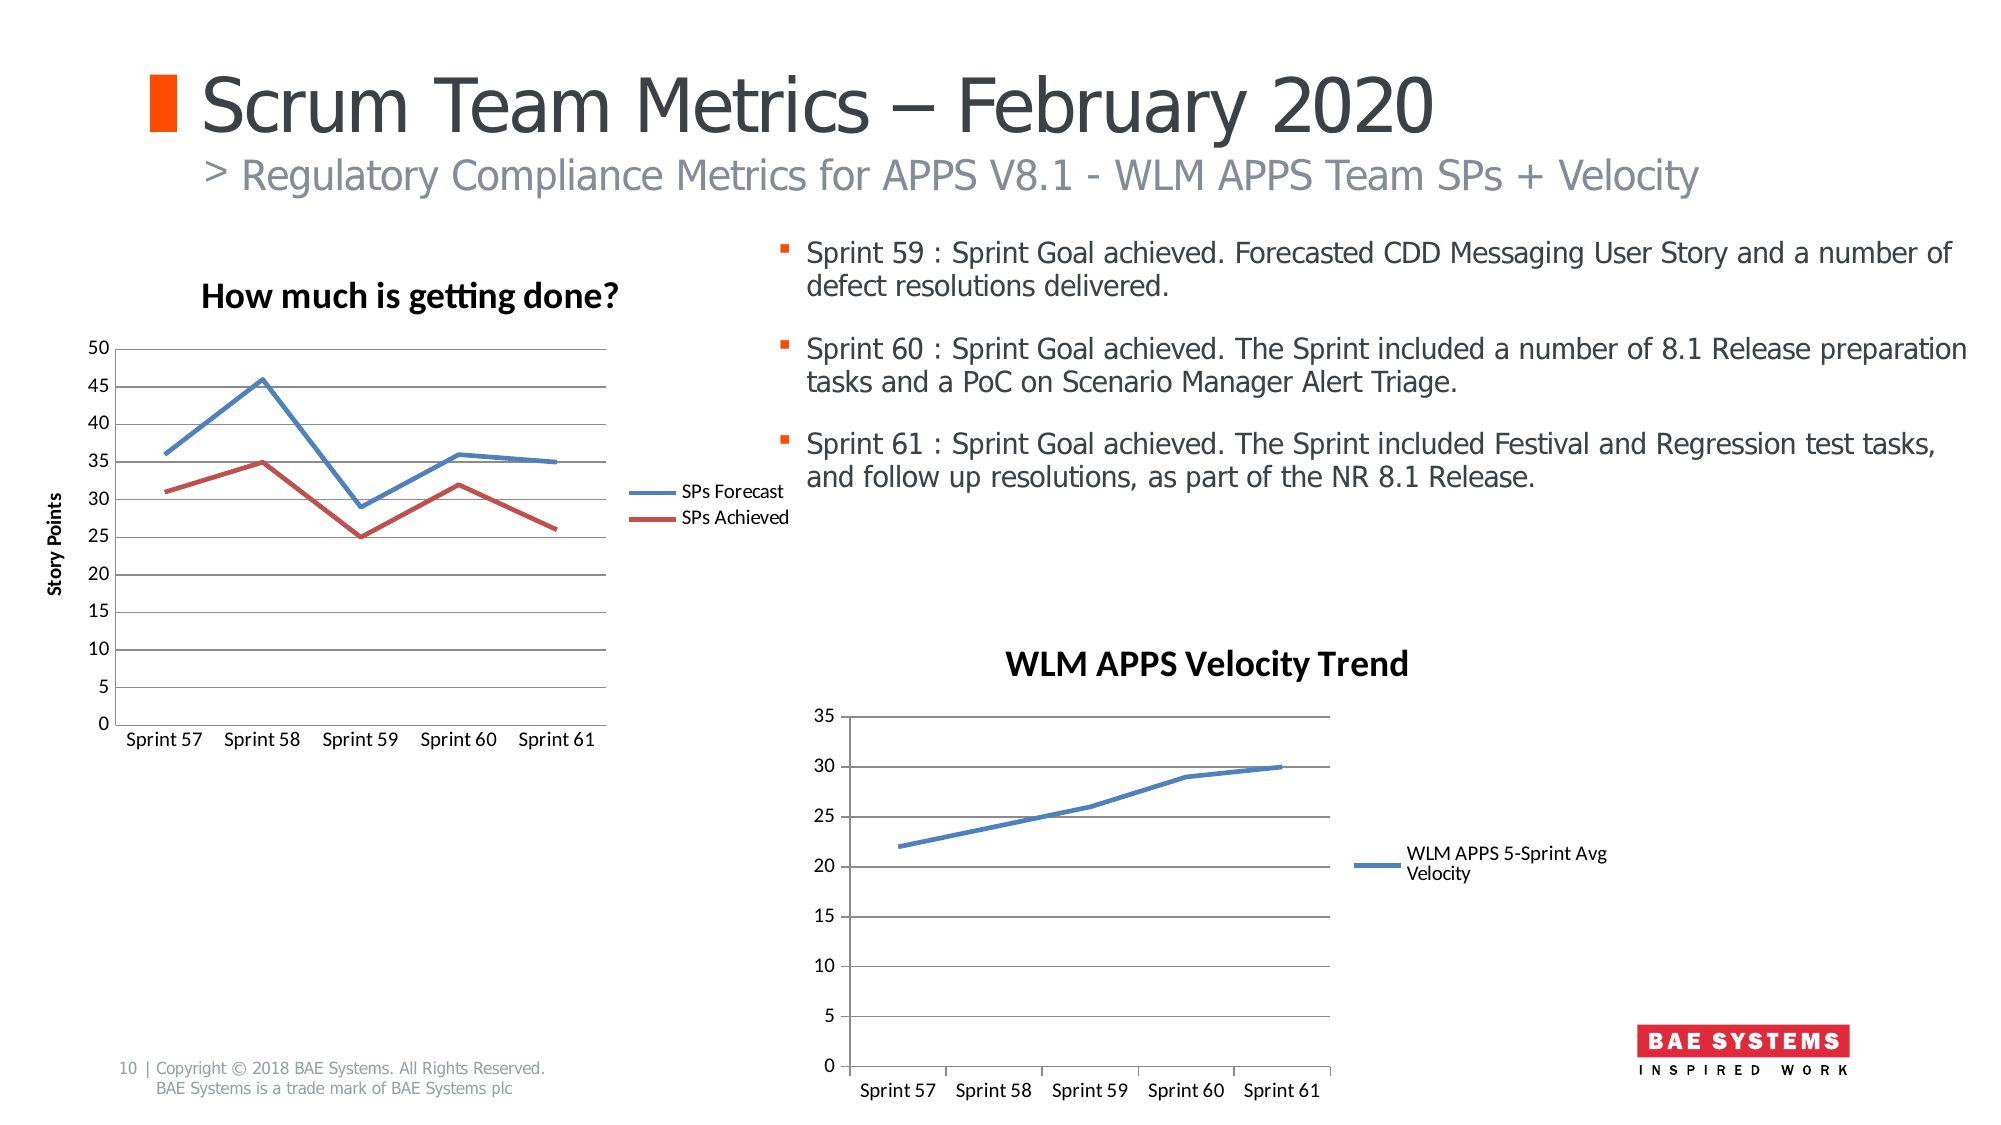

# Scrum Team Metrics – February 2020
Regulatory Compliance Metrics for APPS V8.1 - WLM APPS Team SPs + Velocity
Sprint 59 : Sprint Goal achieved. Forecasted CDD Messaging User Story and a number of defect resolutions delivered.
Sprint 60 : Sprint Goal achieved. The Sprint included a number of 8.1 Release preparation tasks and a PoC on Scenario Manager Alert Triage.
Sprint 61 : Sprint Goal achieved. The Sprint included Festival and Regression test tasks, and follow up resolutions, as part of the NR 8.1 Release.

### Chart: How much is getting done?

| Category | SPs Forecast | SPs Achieved |
|---|---|---|
| Sprint 57 | 36.0 | 31.0 |
| Sprint 58 | 46.0 | 35.0 |
| Sprint 59 | 29.0 | 25.0 |
| Sprint 60 | 36.0 | 32.0 |
| Sprint 61 | 35.0 | 26.0 |

### Chart: WLM APPS Velocity Trend

| Category | WLM APPS 5-Sprint Avg Velocity |
|---|---|
| Sprint 57 | 22.0 |
| Sprint 58 | 24.0 |
| Sprint 59 | 26.0 |
| Sprint 60 | 29.0 |
| Sprint 61 | 30.0 |